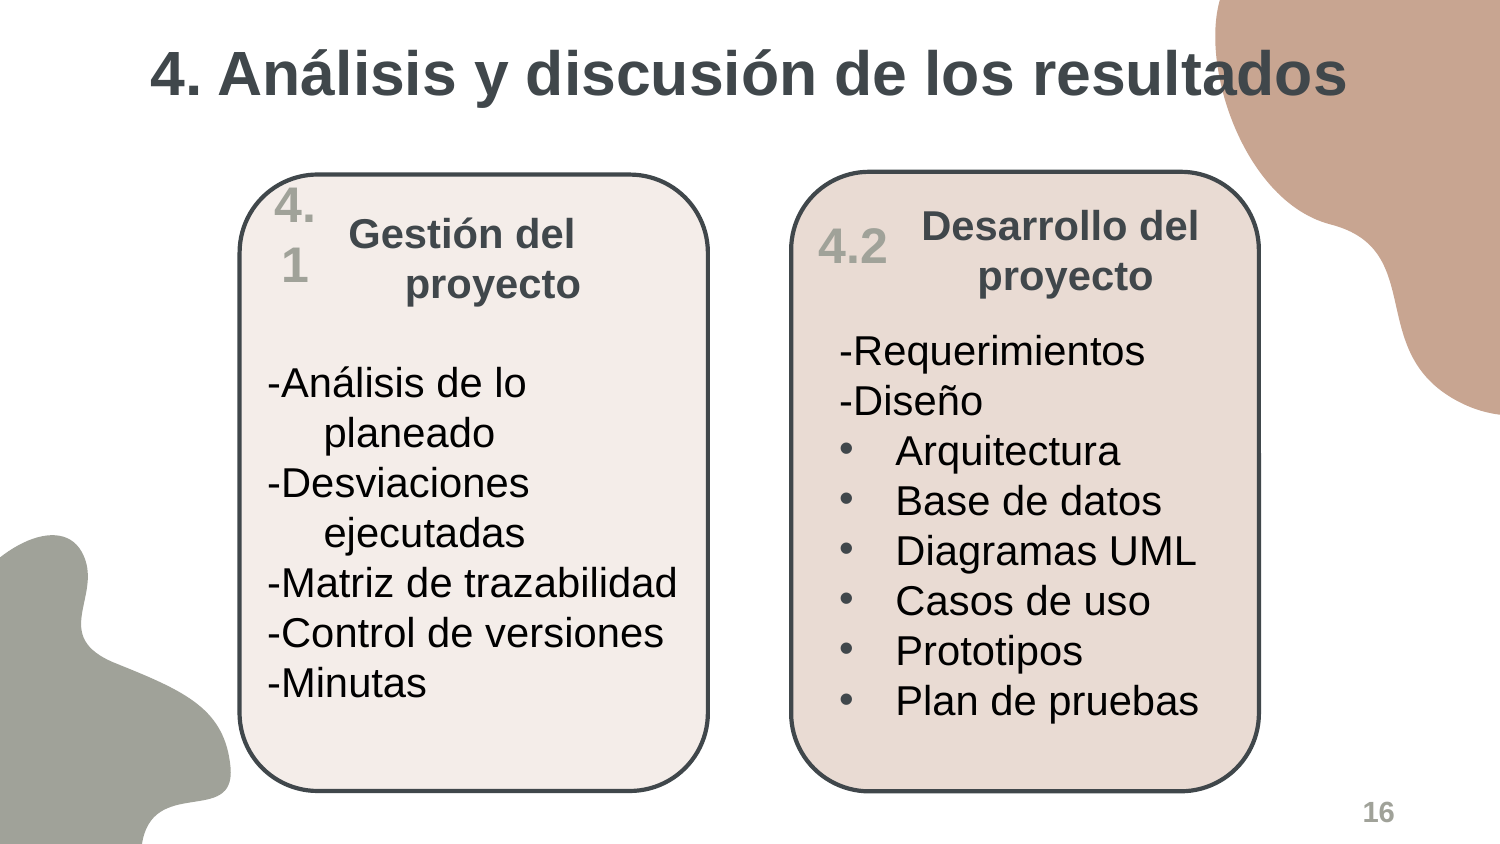

# 4. Análisis y discusión de los resultados

Desarrollo del proyecto
Gestión del proyecto
4.1
4.2
-Requerimientos
-Diseño
Arquitectura
Base de datos
Diagramas UML
Casos de uso
Prototipos
Plan de pruebas
-Análisis de lo planeado
-Desviaciones ejecutadas
-Matriz de trazabilidad
-Control de versiones
-Minutas
16